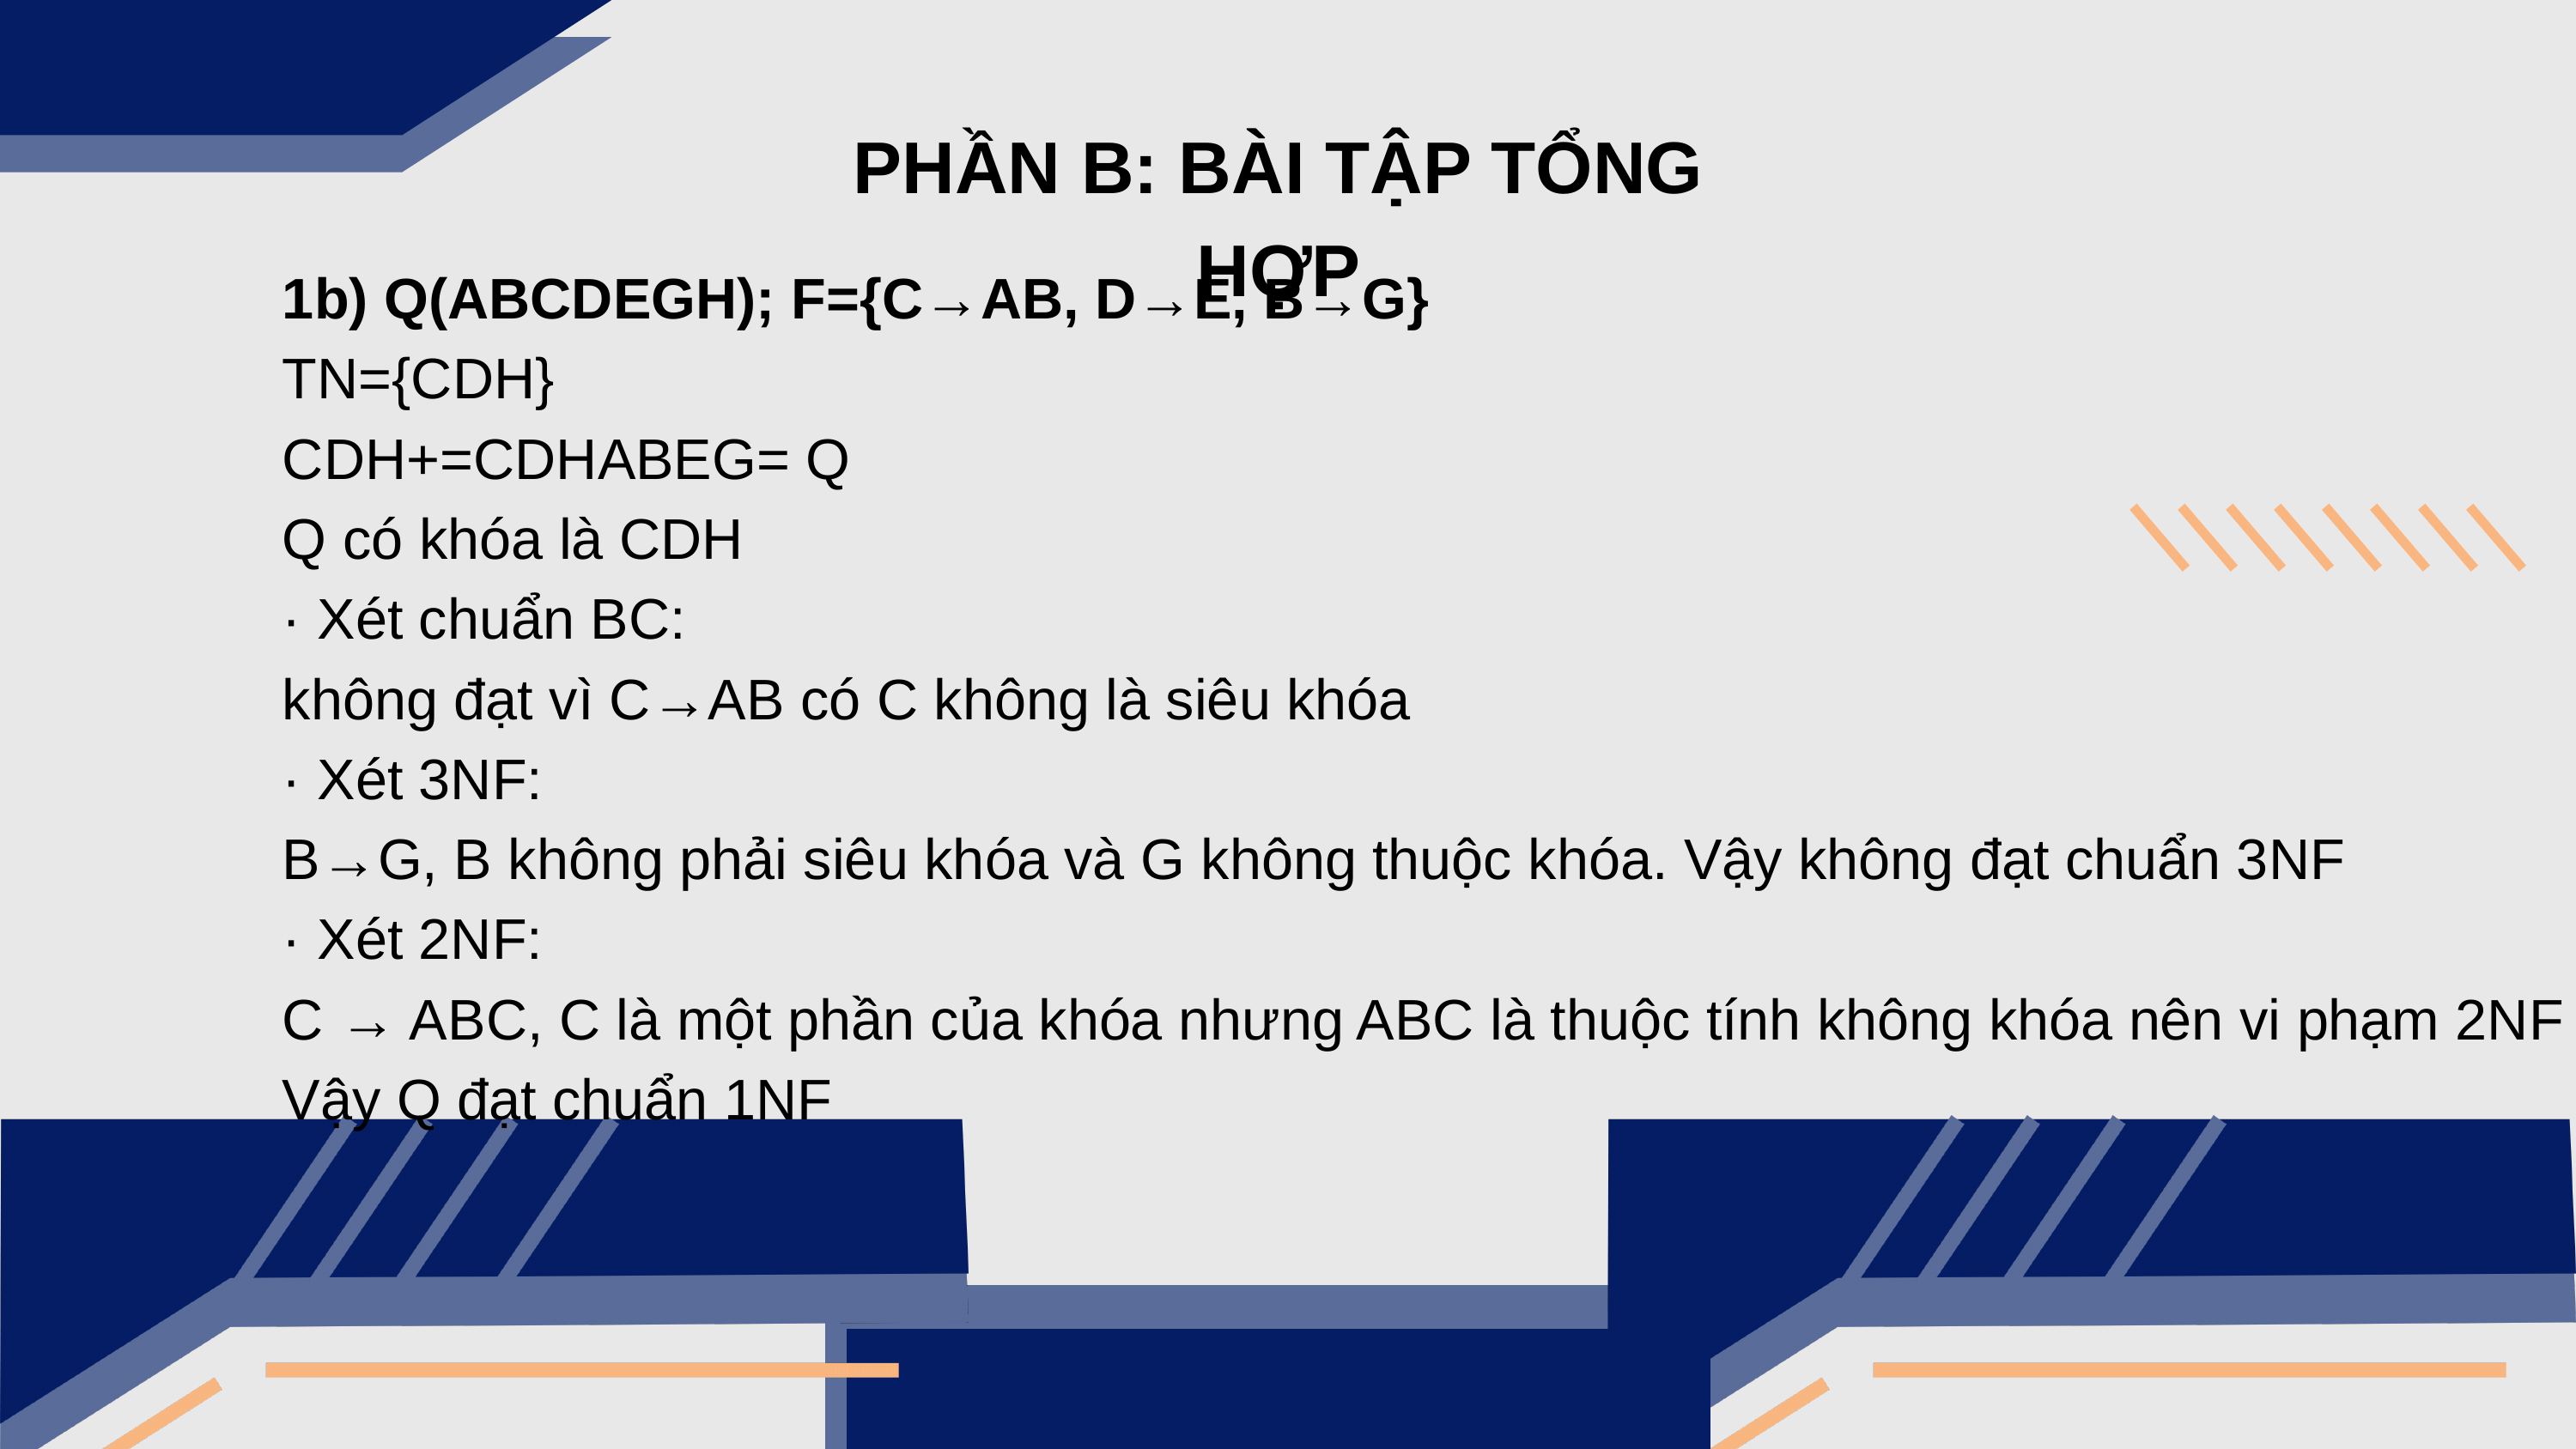

PHẦN B: BÀI TẬP TỔNG HỢP
1b) Q(ABCDEGH); F={C→AB, D→E, B→G}
TN={CDH}
CDH+=CDHABEG= Q
Q có khóa là CDH
· Xét chuẩn BC:
không đạt vì C→AB có C không là siêu khóa
· Xét 3NF:
B→G, B không phải siêu khóa và G không thuộc khóa. Vậy không đạt chuẩn 3NF
· Xét 2NF:
C → ABC, C là một phần của khóa nhưng ABC là thuộc tính không khóa nên vi phạm 2NF
Vậy Q đạt chuẩn 1NF